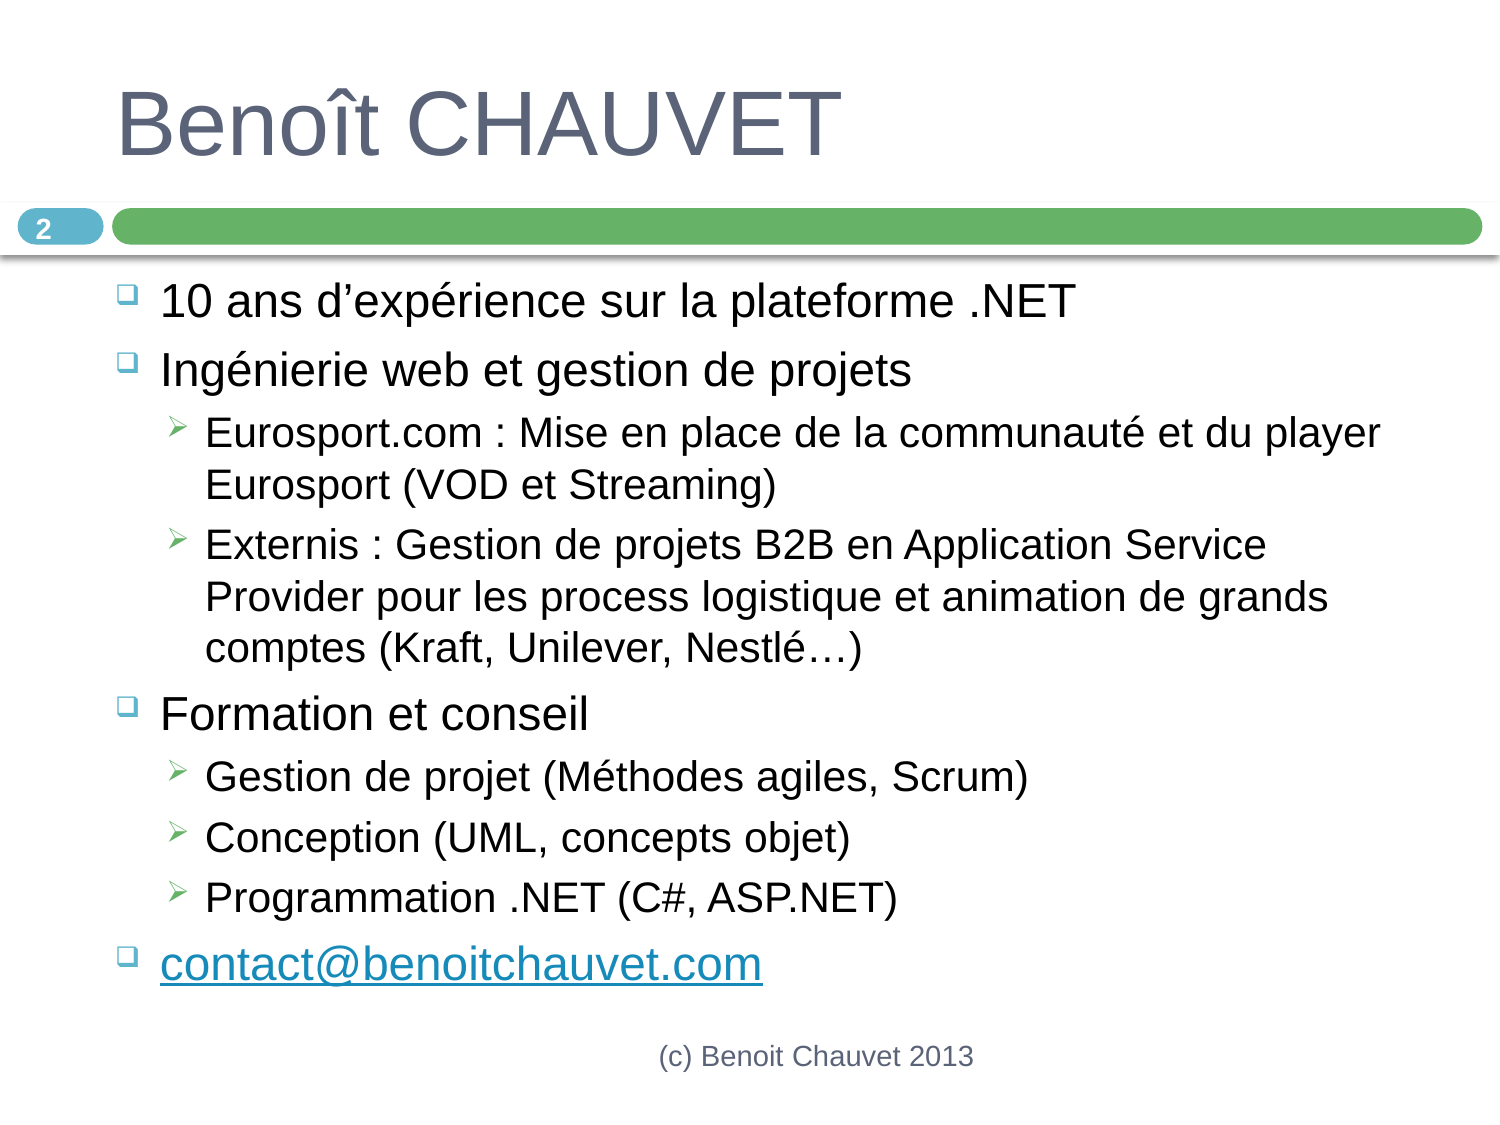

# Benoît CHAUVET
2
10 ans d’expérience sur la plateforme .NET
Ingénierie web et gestion de projets
Eurosport.com : Mise en place de la communauté et du player Eurosport (VOD et Streaming)
Externis : Gestion de projets B2B en Application Service Provider pour les process logistique et animation de grands comptes (Kraft, Unilever, Nestlé…)
Formation et conseil
Gestion de projet (Méthodes agiles, Scrum)
Conception (UML, concepts objet)
Programmation .NET (C#, ASP.NET)
contact@benoitchauvet.com

(c) Benoit Chauvet 2013